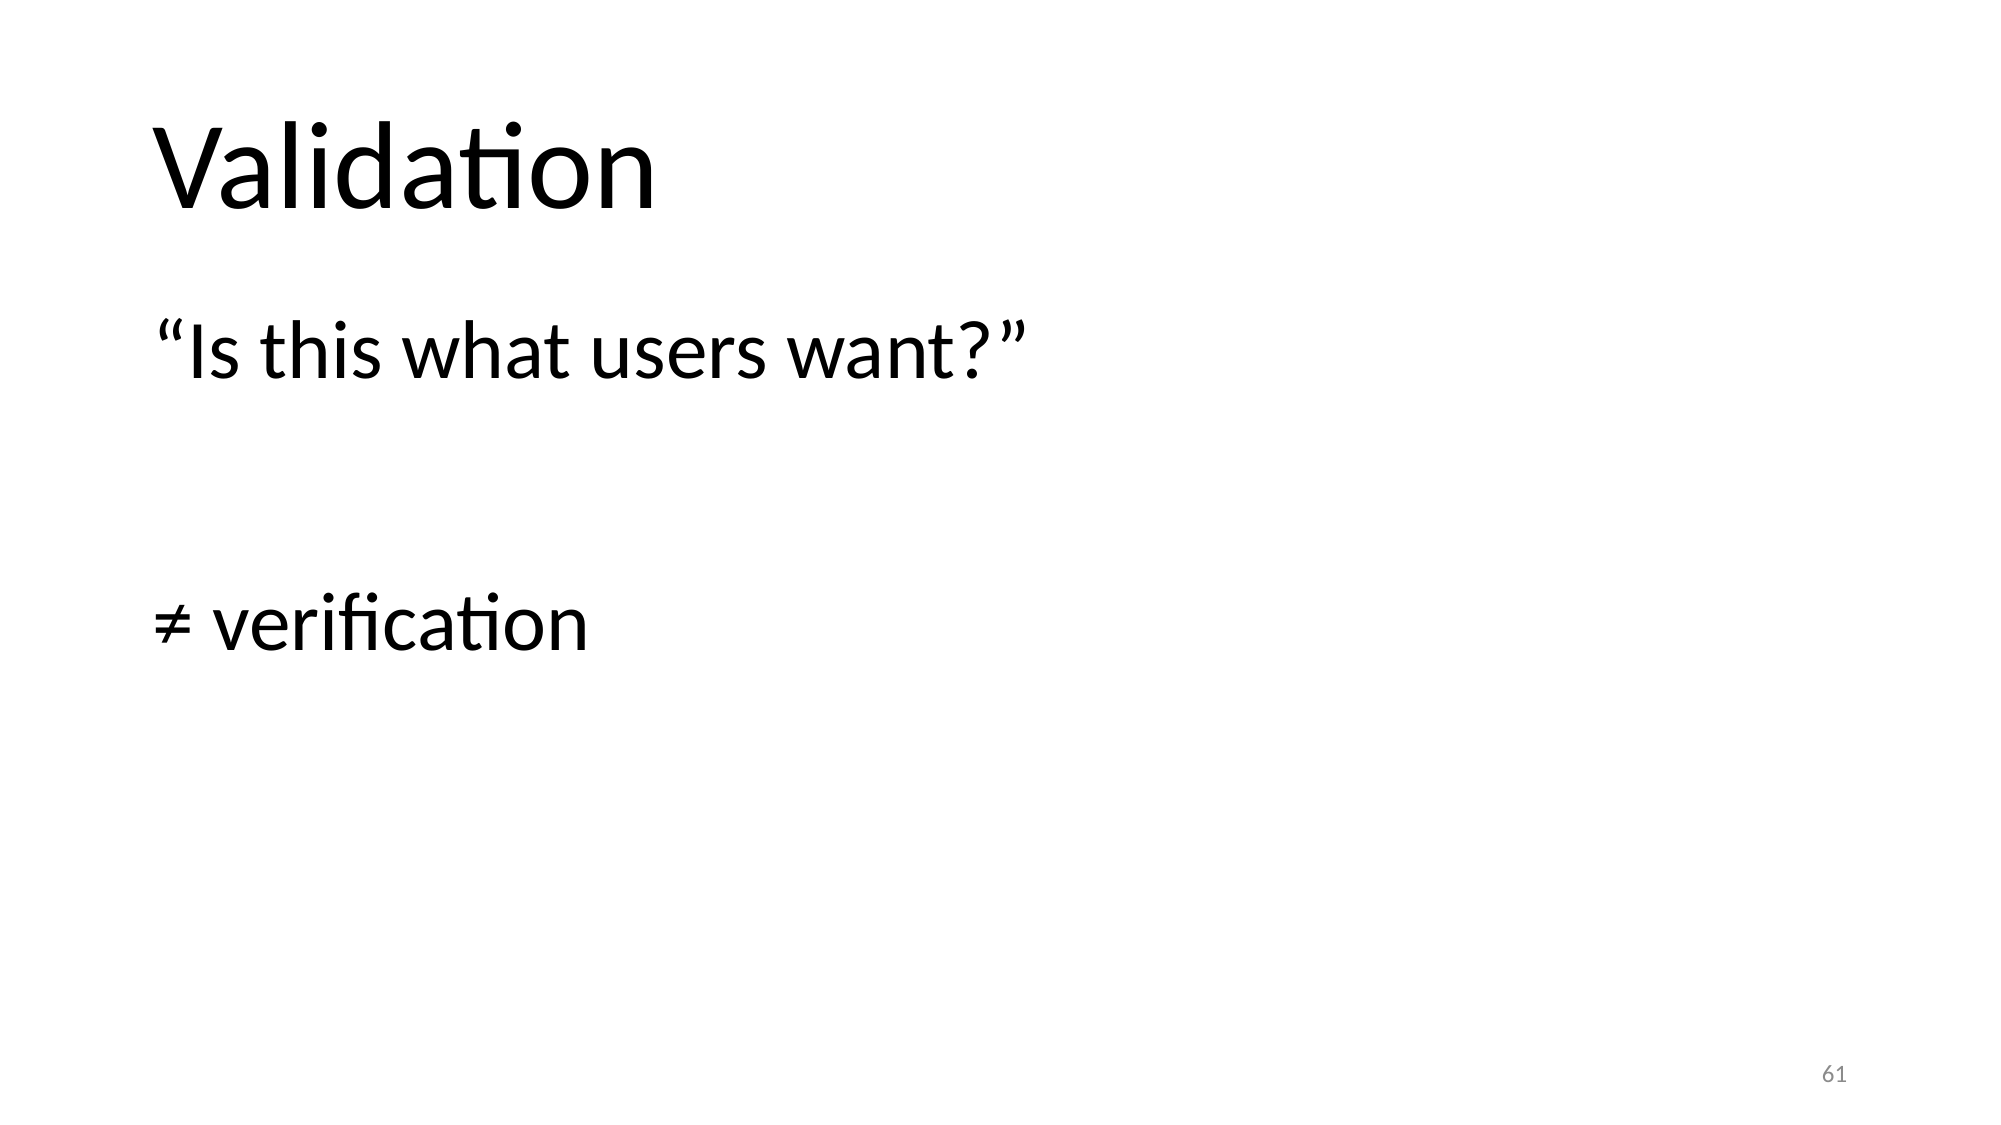

# Validation
“Is this what users want?”

≠ verification
61